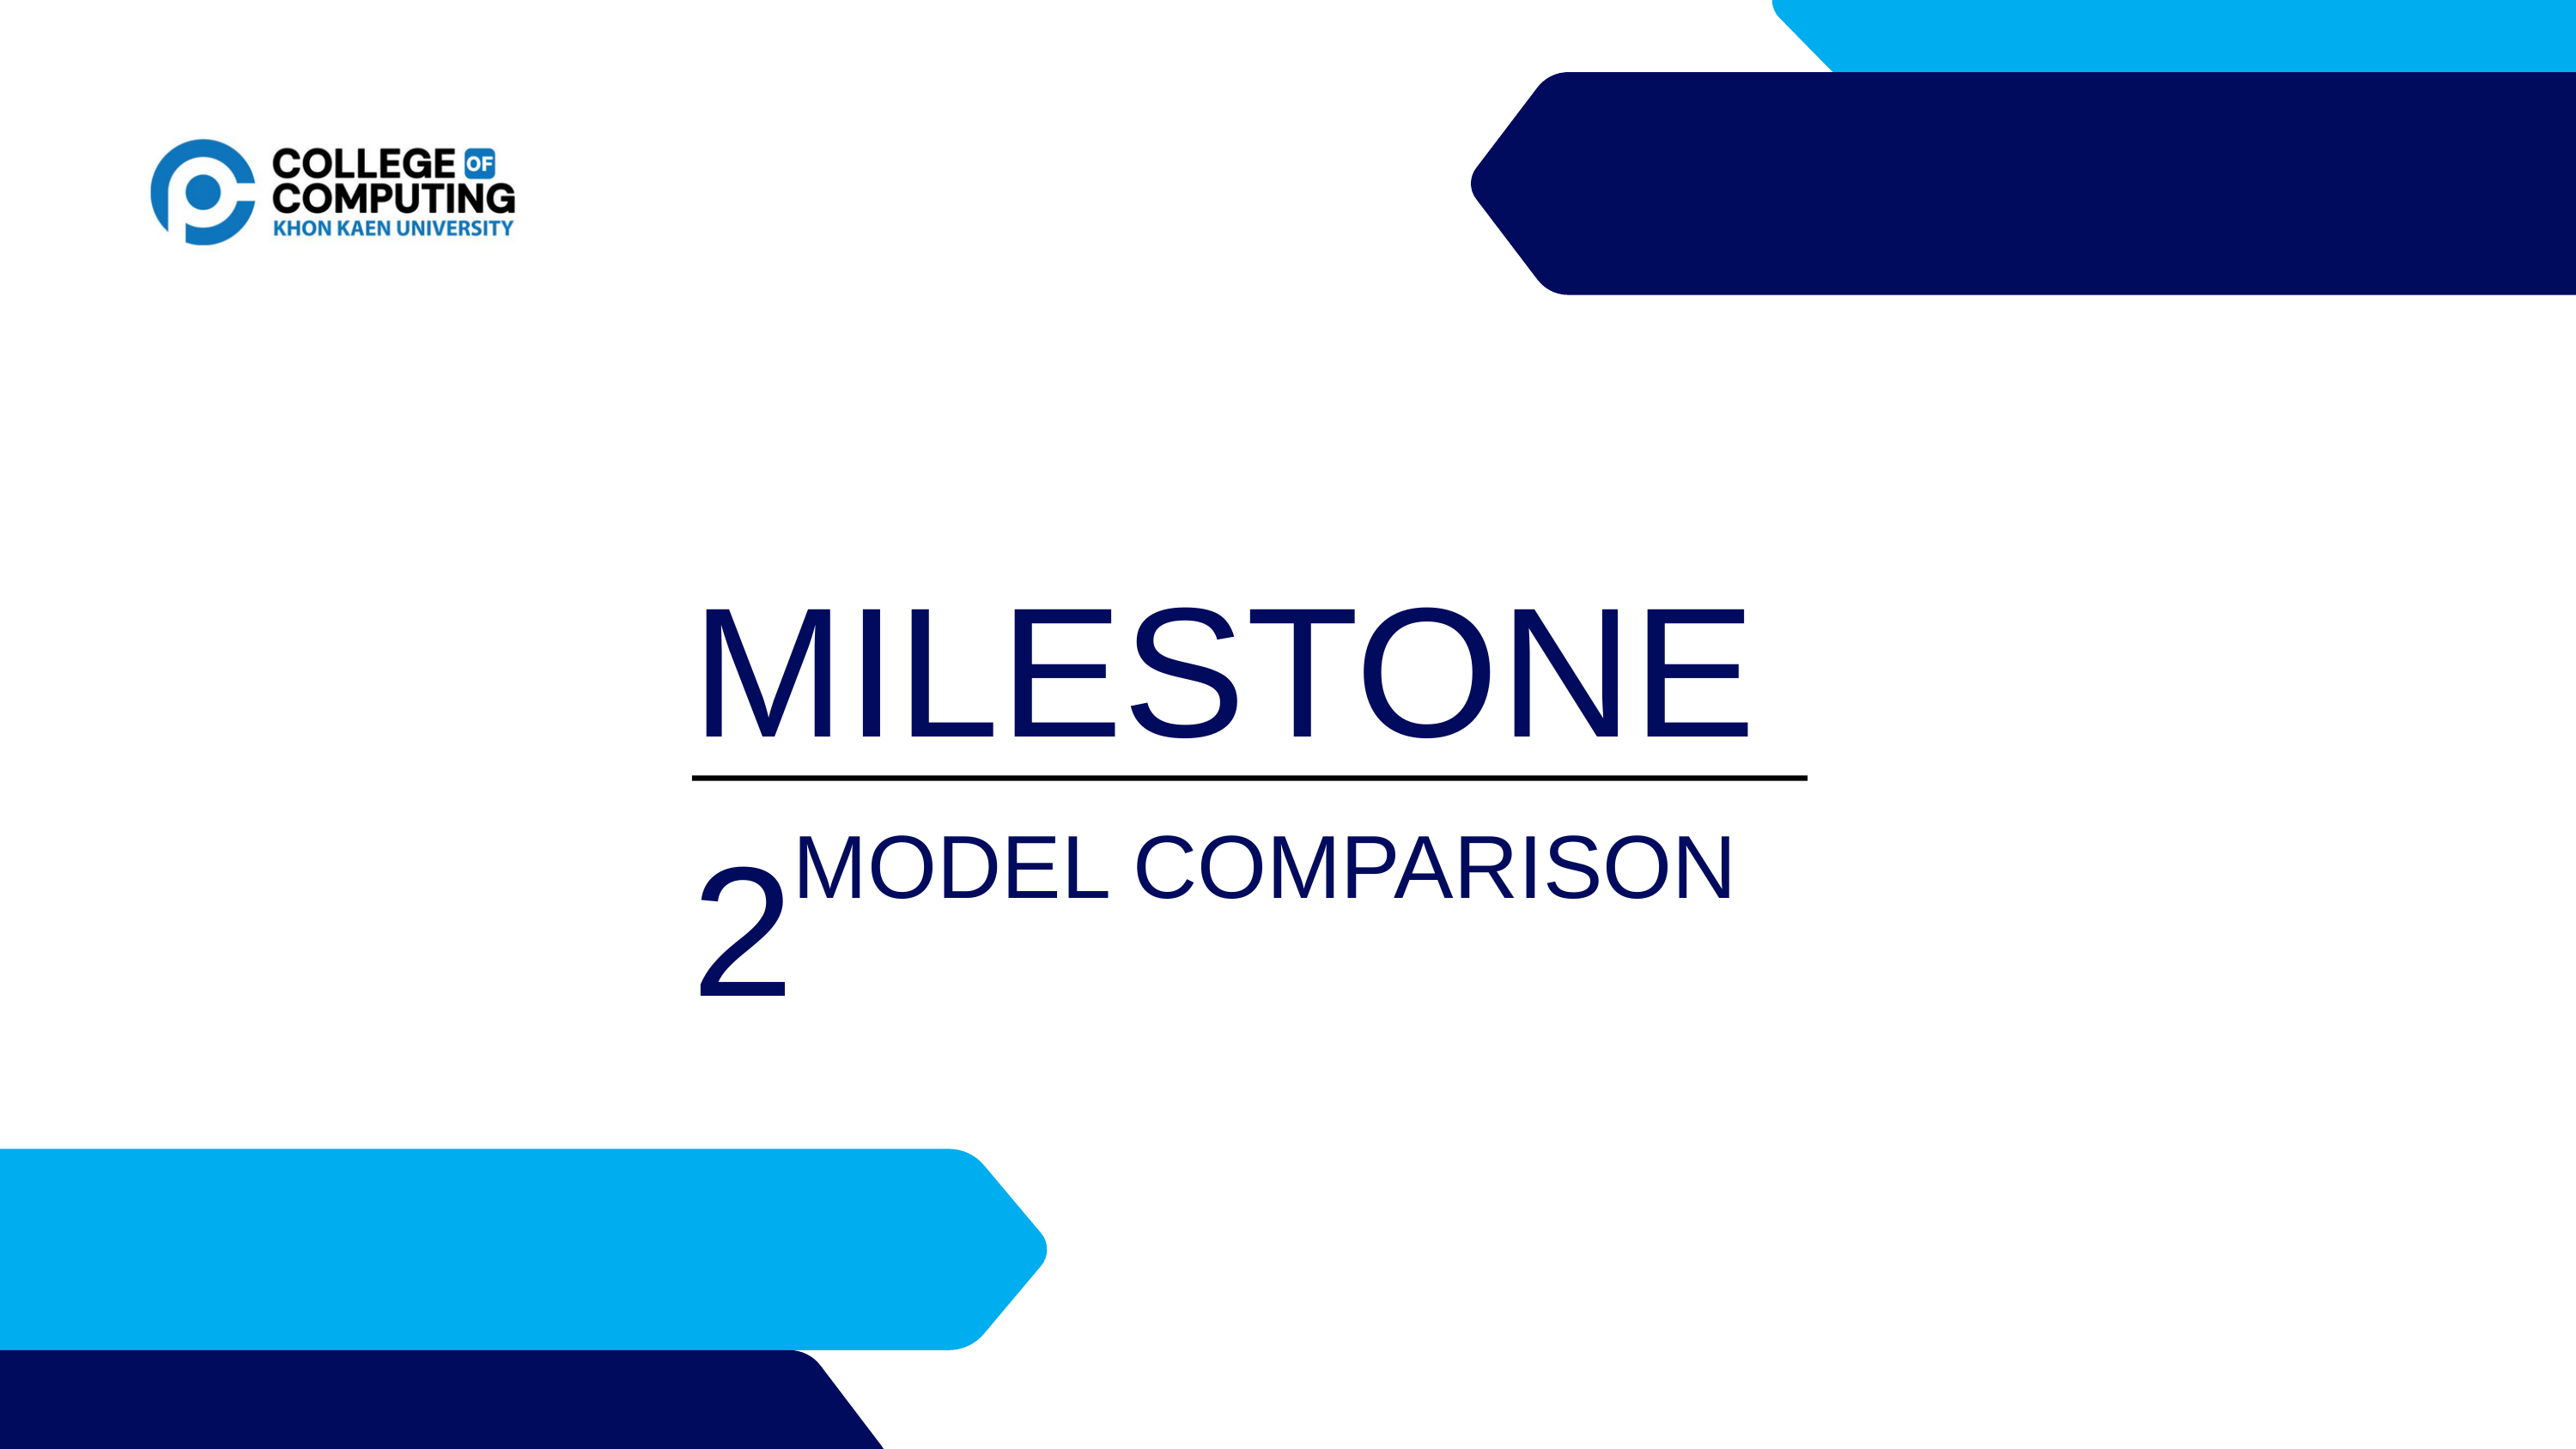

MILESTONE 2

MODEL COMPARISON
CEO OF TIMMERMAN INDUSTRIES